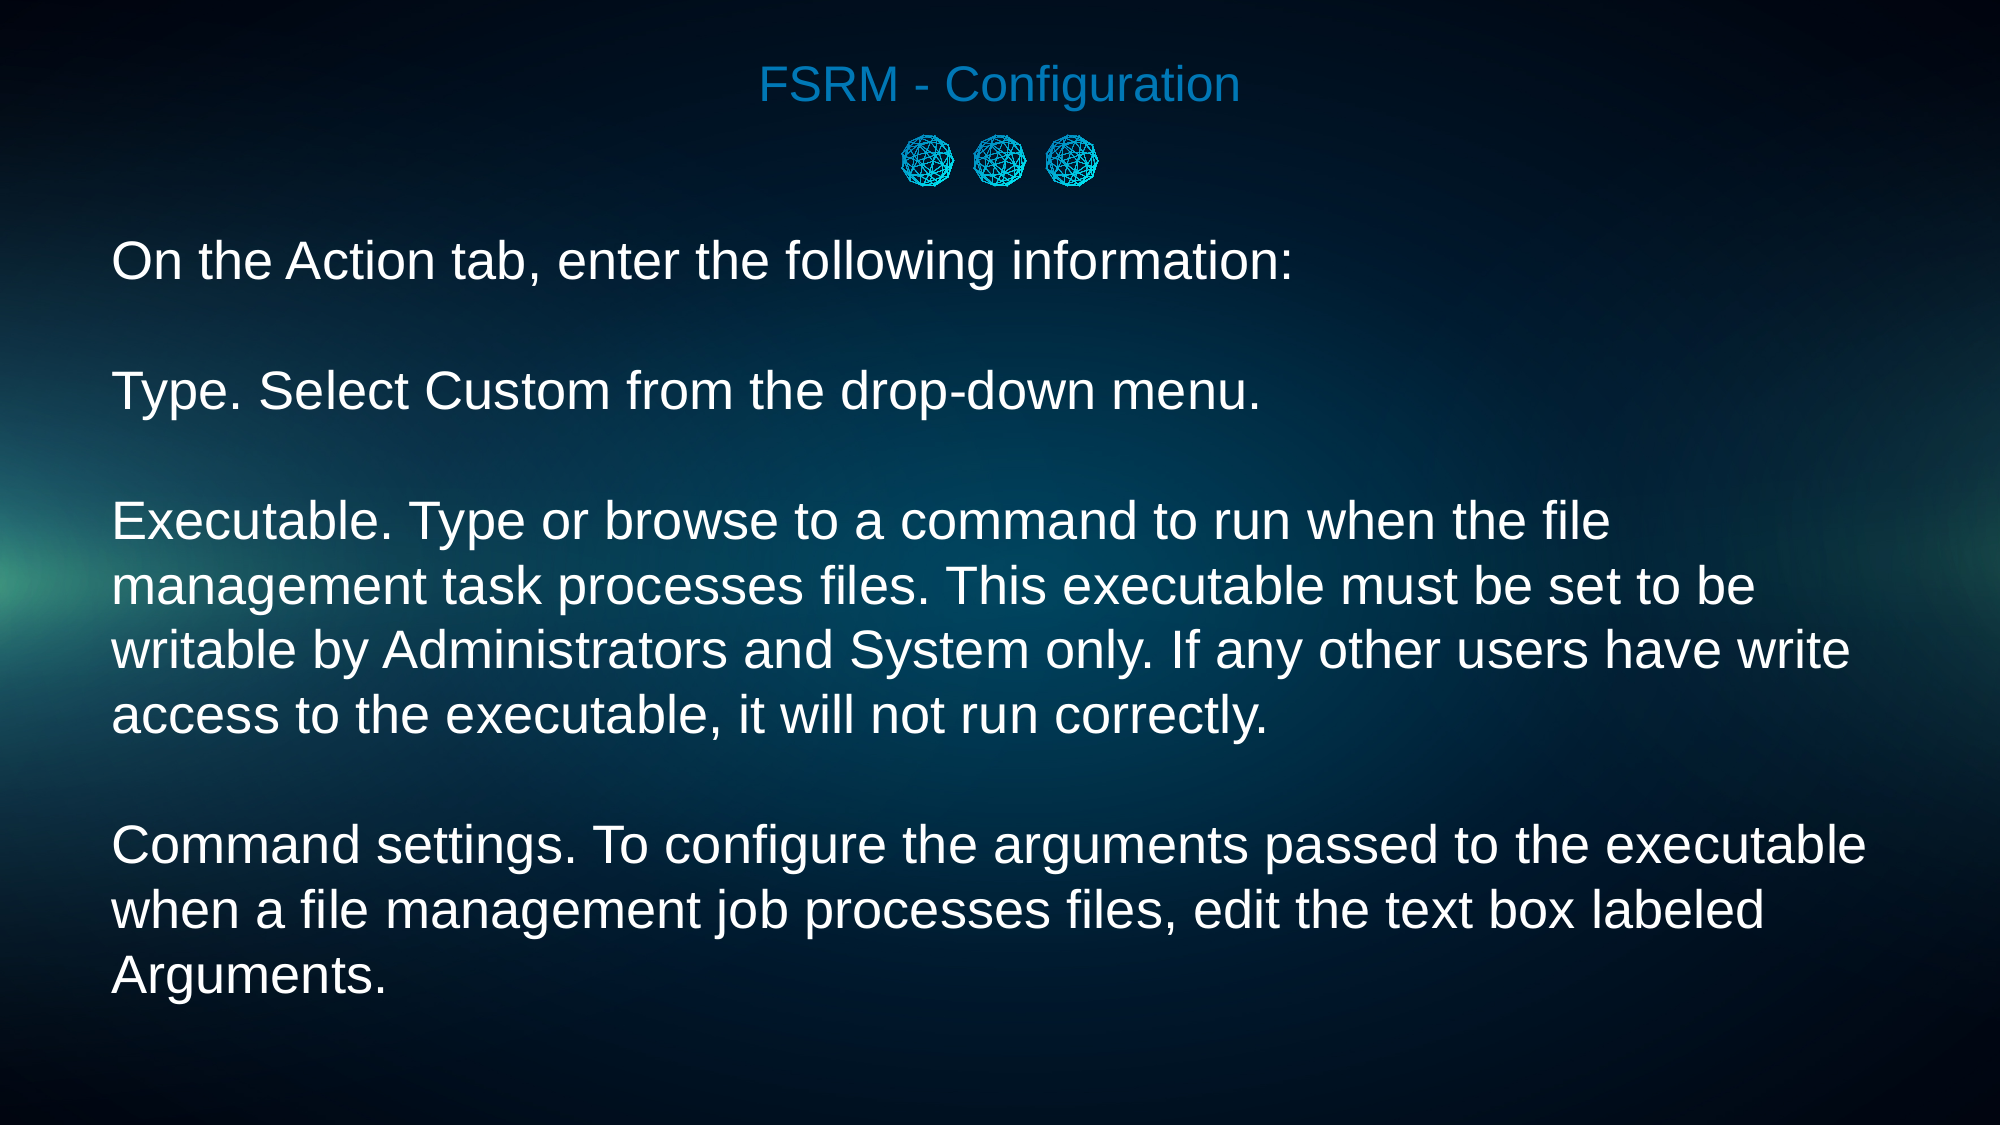

FSRM - Configuration

On the Action tab, enter the following information:

Type. Select Custom from the drop-down menu.

Executable. Type or browse to a command to run when the file management task processes files. This executable must be set to be writable by Administrators and System only. If any other users have write access to the executable, it will not run correctly.

Command settings. To configure the arguments passed to the executable when a file management job processes files, edit the text box labeled Arguments.